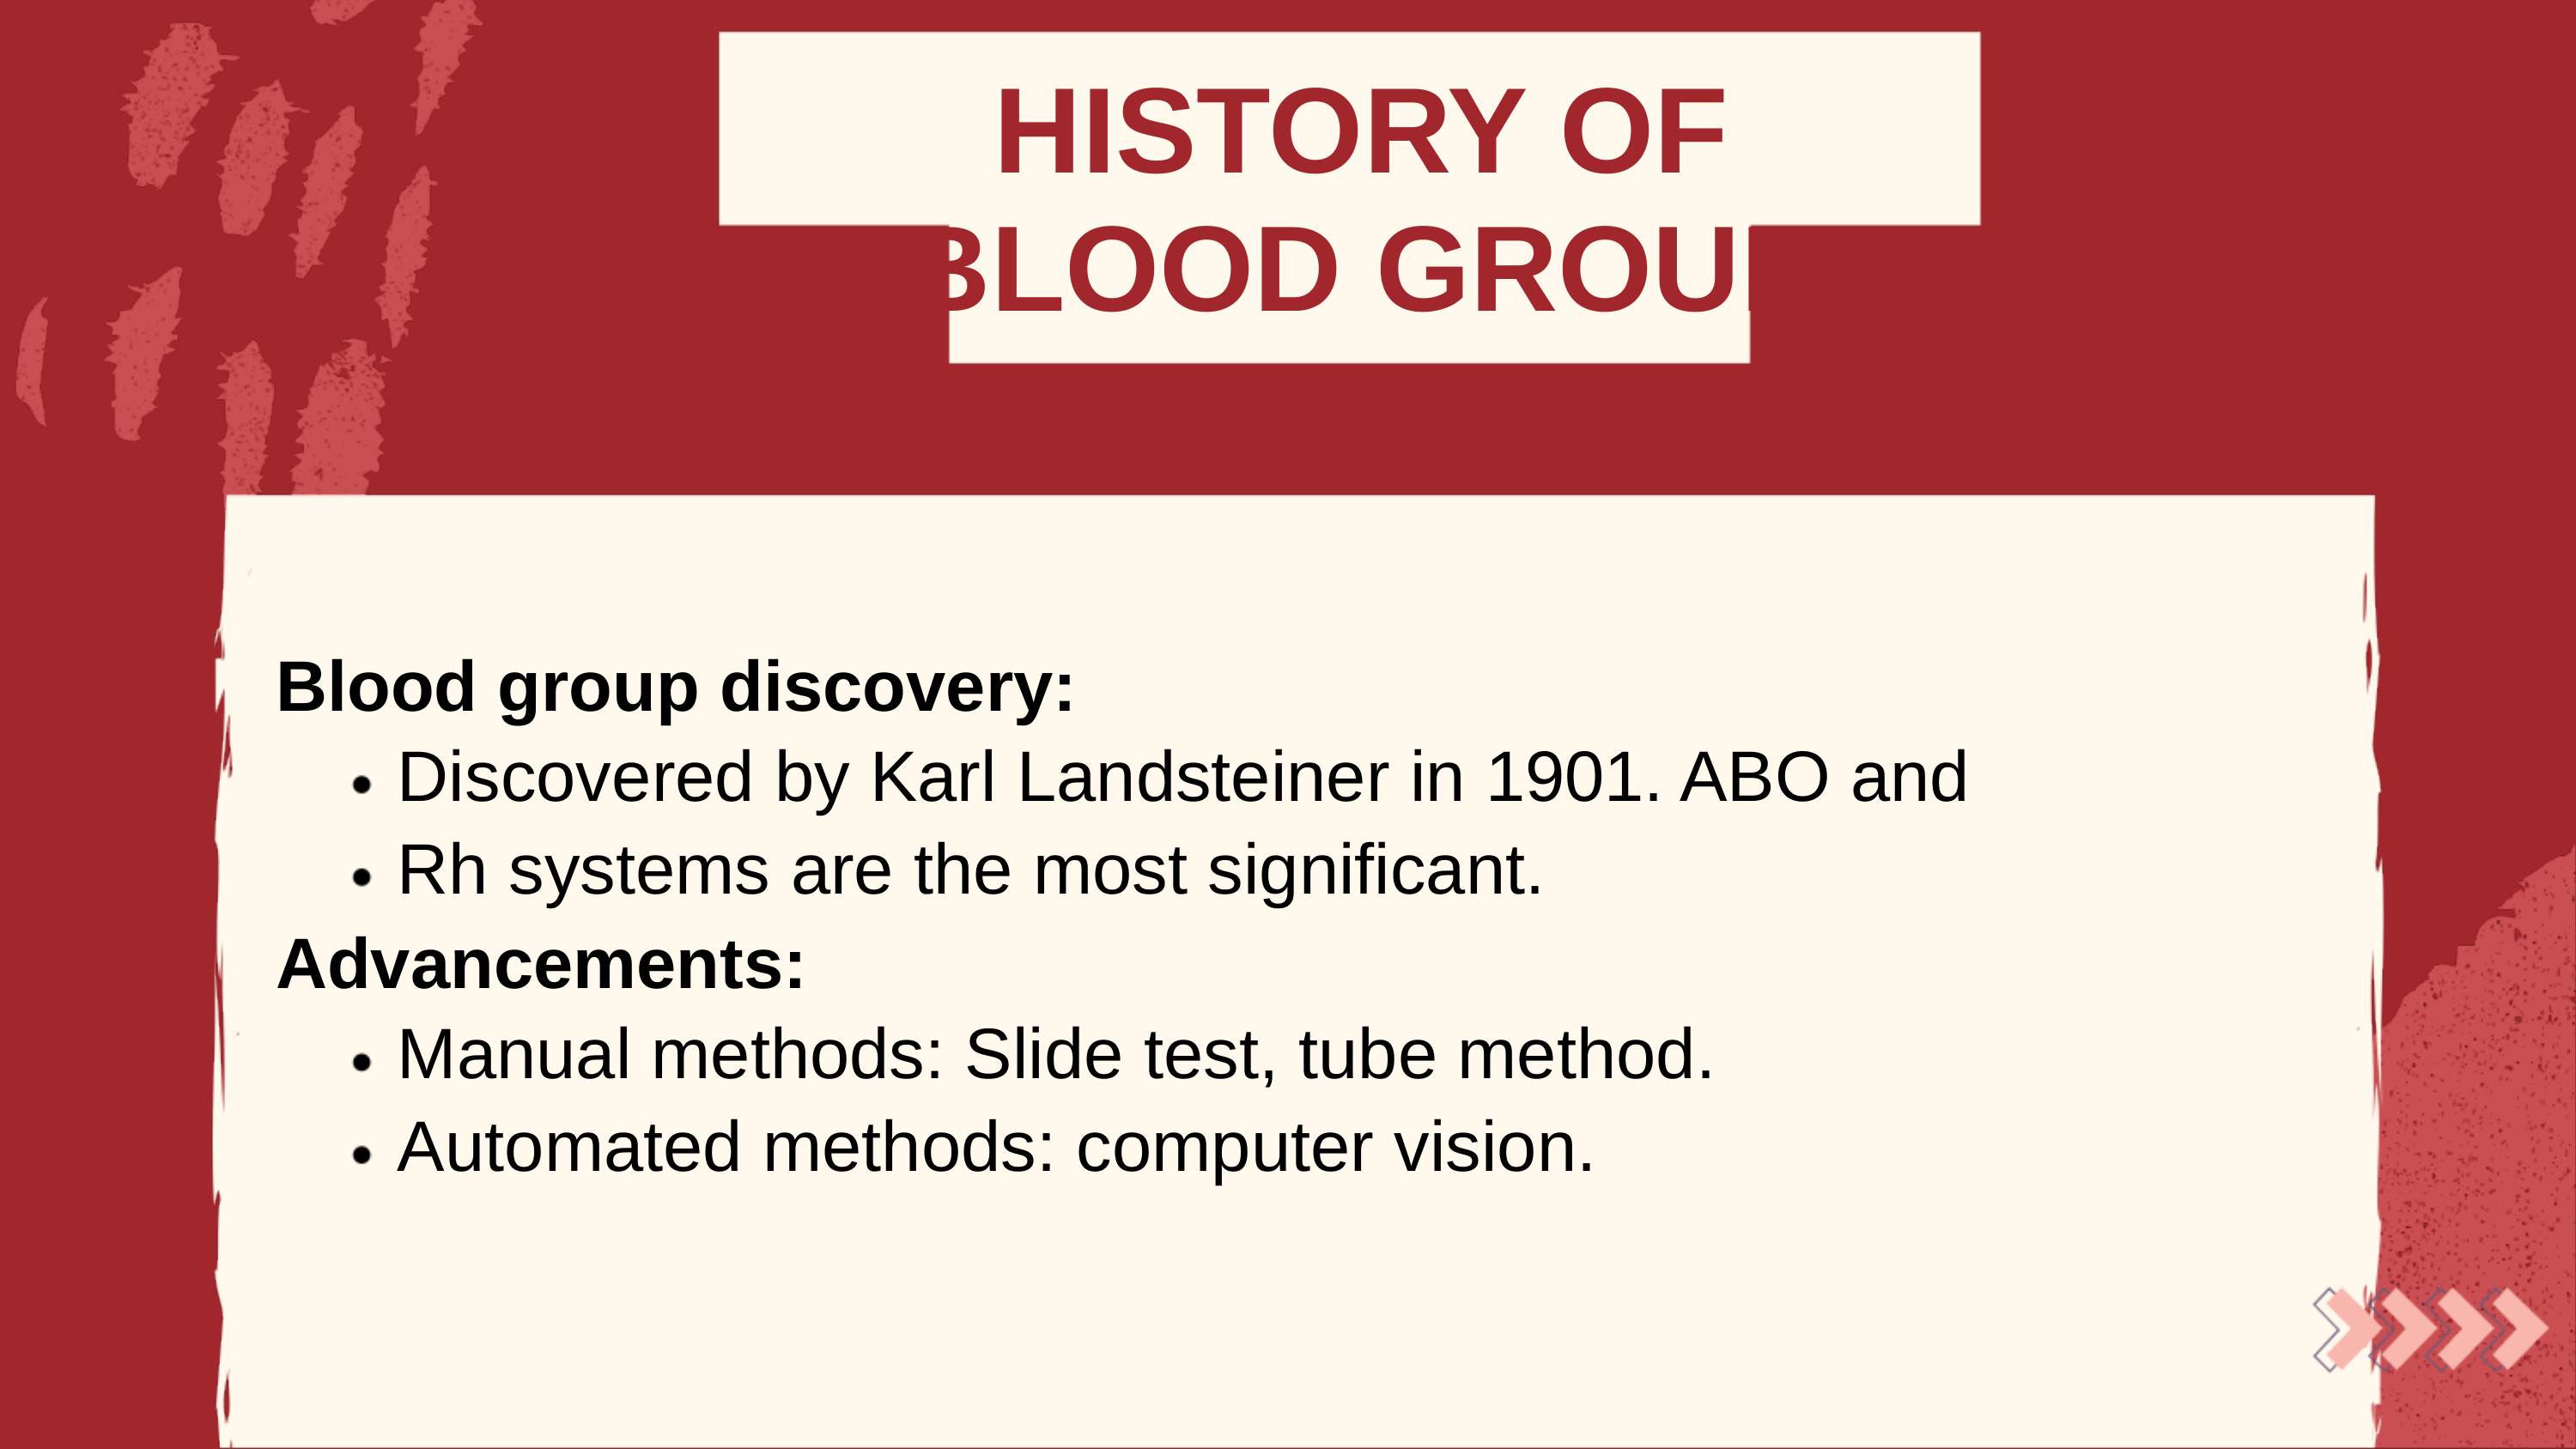

HISTORY OF BLOOD GROUP IDENTIFICATION
Blood group discovery:
Discovered by Karl Landsteiner in 1901. ABO and Rh systems are the most significant.
Advancements:
Manual methods: Slide test, tube method. Automated methods: computer vision.